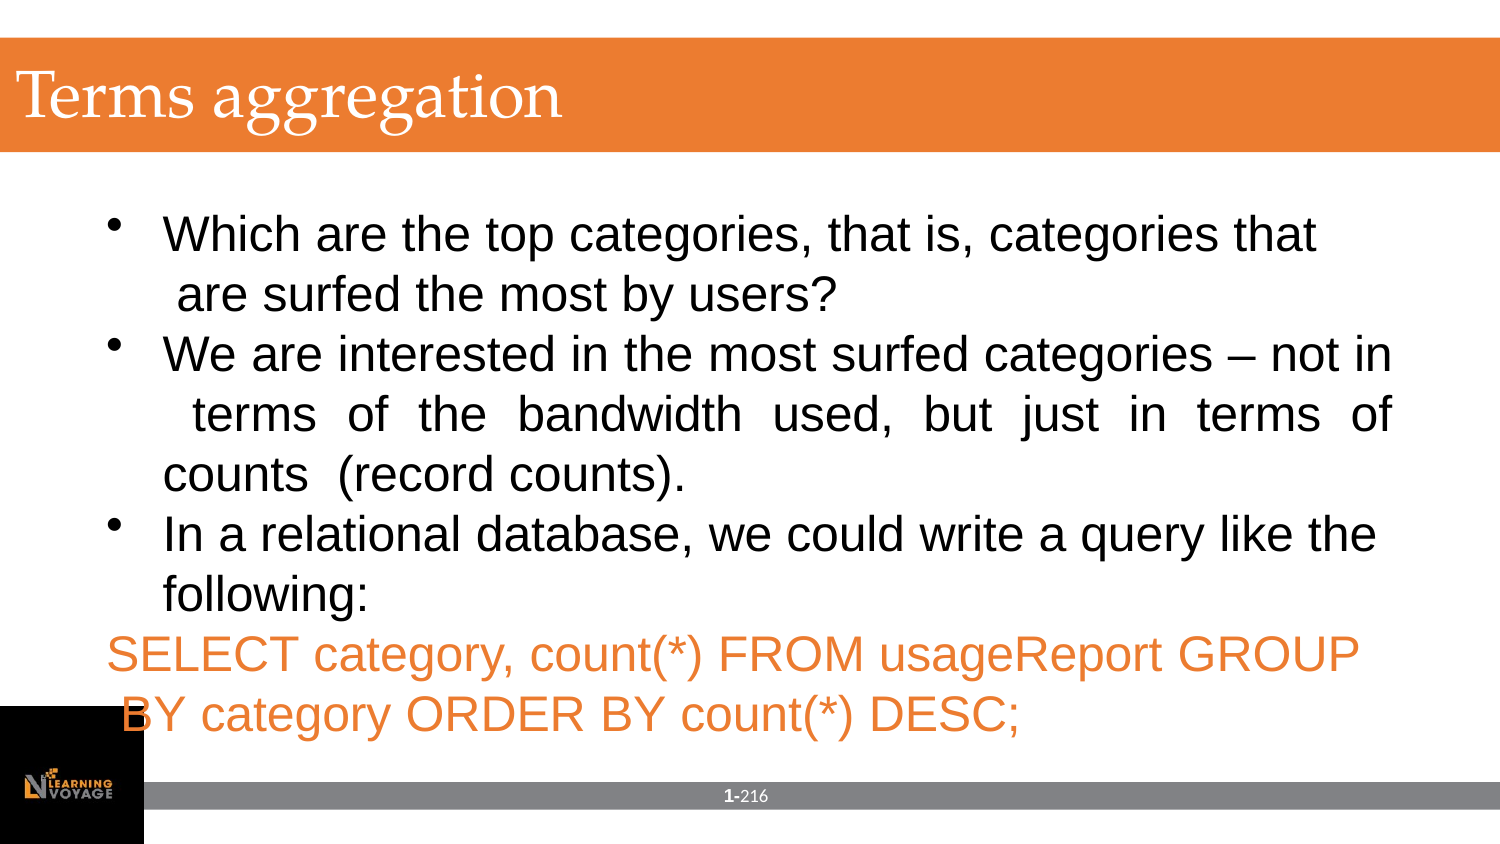

# Terms aggregation
Which are the top categories, that is, categories that  are surfed the most by users?
We are interested in the most surfed categories – not in  terms of the bandwidth used, but just in terms of counts  (record counts).
In a relational database, we could write a query like the
following:
SELECT category, count(*) FROM usageReport GROUP  BY category ORDER BY count(*) DESC;
1-216